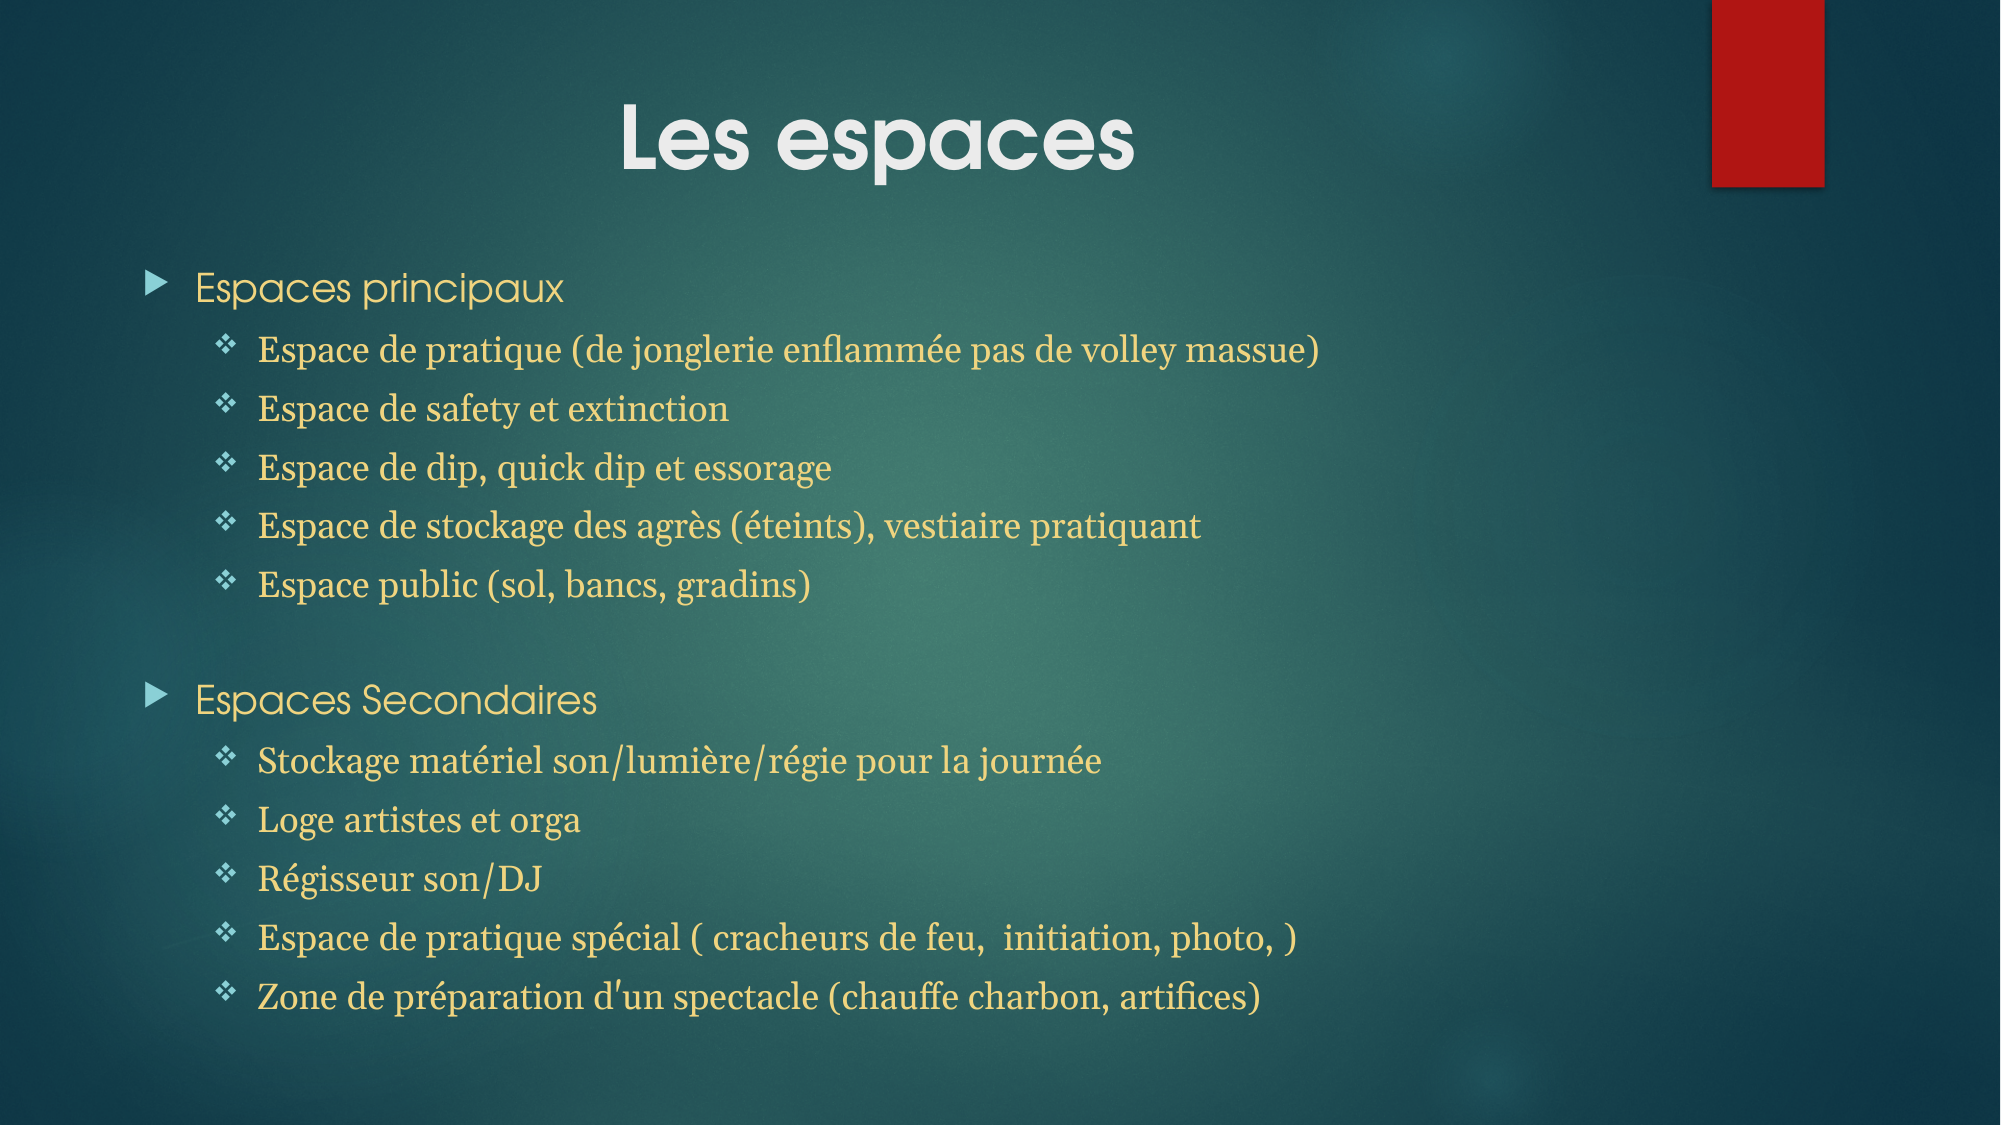

# Les espaces
Espaces principaux
Espace de pratique (de jonglerie enflammée pas de volley massue)
Espace de safety et extinction
Espace de dip, quick dip et essorage
Espace de stockage des agrès (éteints), vestiaire pratiquant
Espace public (sol, bancs, gradins)

Espaces Secondaires
Stockage matériel son/lumière/régie pour la journée
Loge artistes et orga
Régisseur son/DJ
Espace de pratique spécial ( cracheurs de feu,  initiation, photo, )
Zone de préparation d'un spectacle (chauffe charbon, artifices)